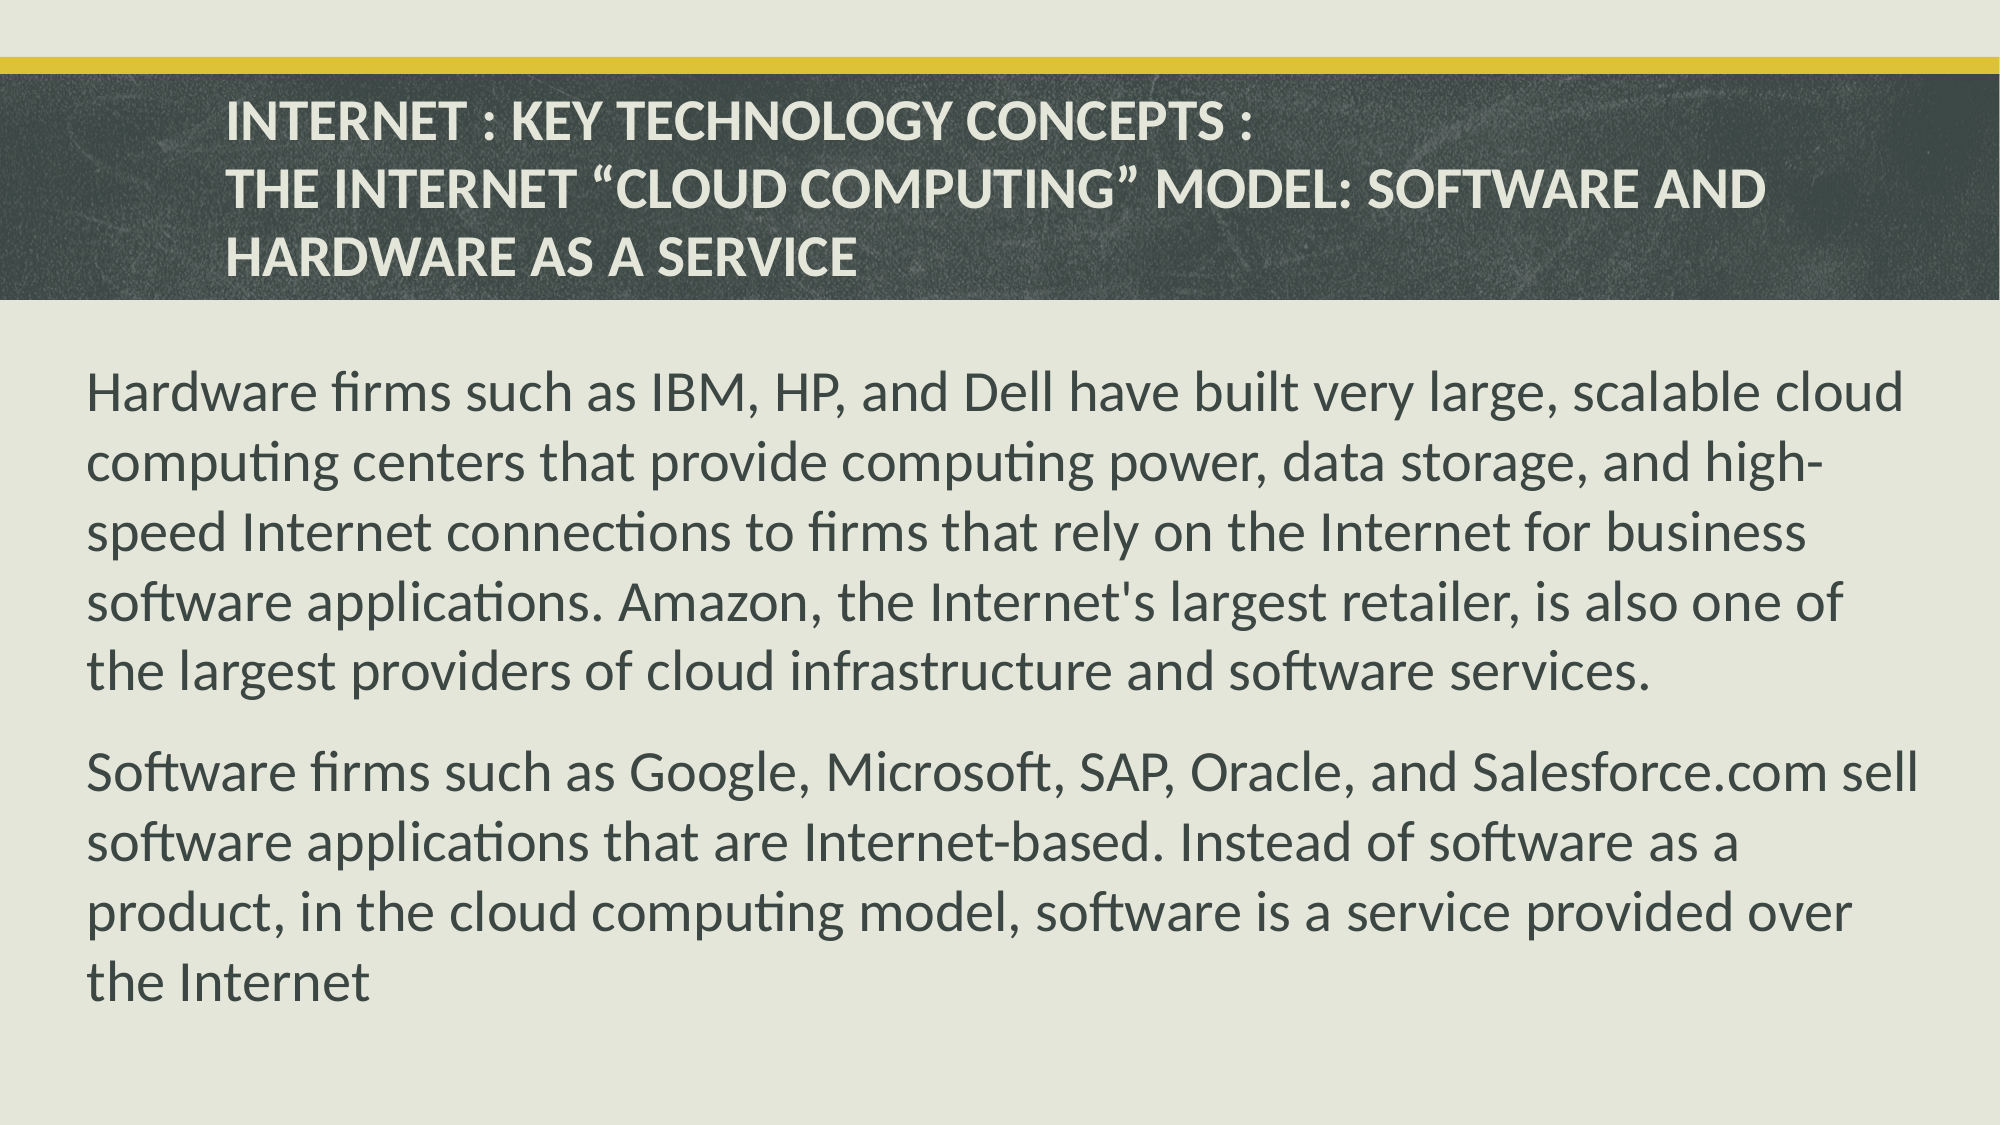

# INTERNET : KEY TECHNOLOGY CONCEPTS : THE INTERNET “CLOUD COMPUTING” MODEL: SOFTWARE AND HARDWARE AS A SERVICE
Hardware firms such as IBM, HP, and Dell have built very large, scalable cloud computing centers that provide computing power, data storage, and high-speed Internet connections to firms that rely on the Internet for business software applications. Amazon, the Internet's largest retailer, is also one of the largest providers of cloud infrastructure and software services.
Software firms such as Google, Microsoft, SAP, Oracle, and Salesforce.com sell software applications that are Internet-based. Instead of software as a product, in the cloud computing model, software is a service provided over the Internet